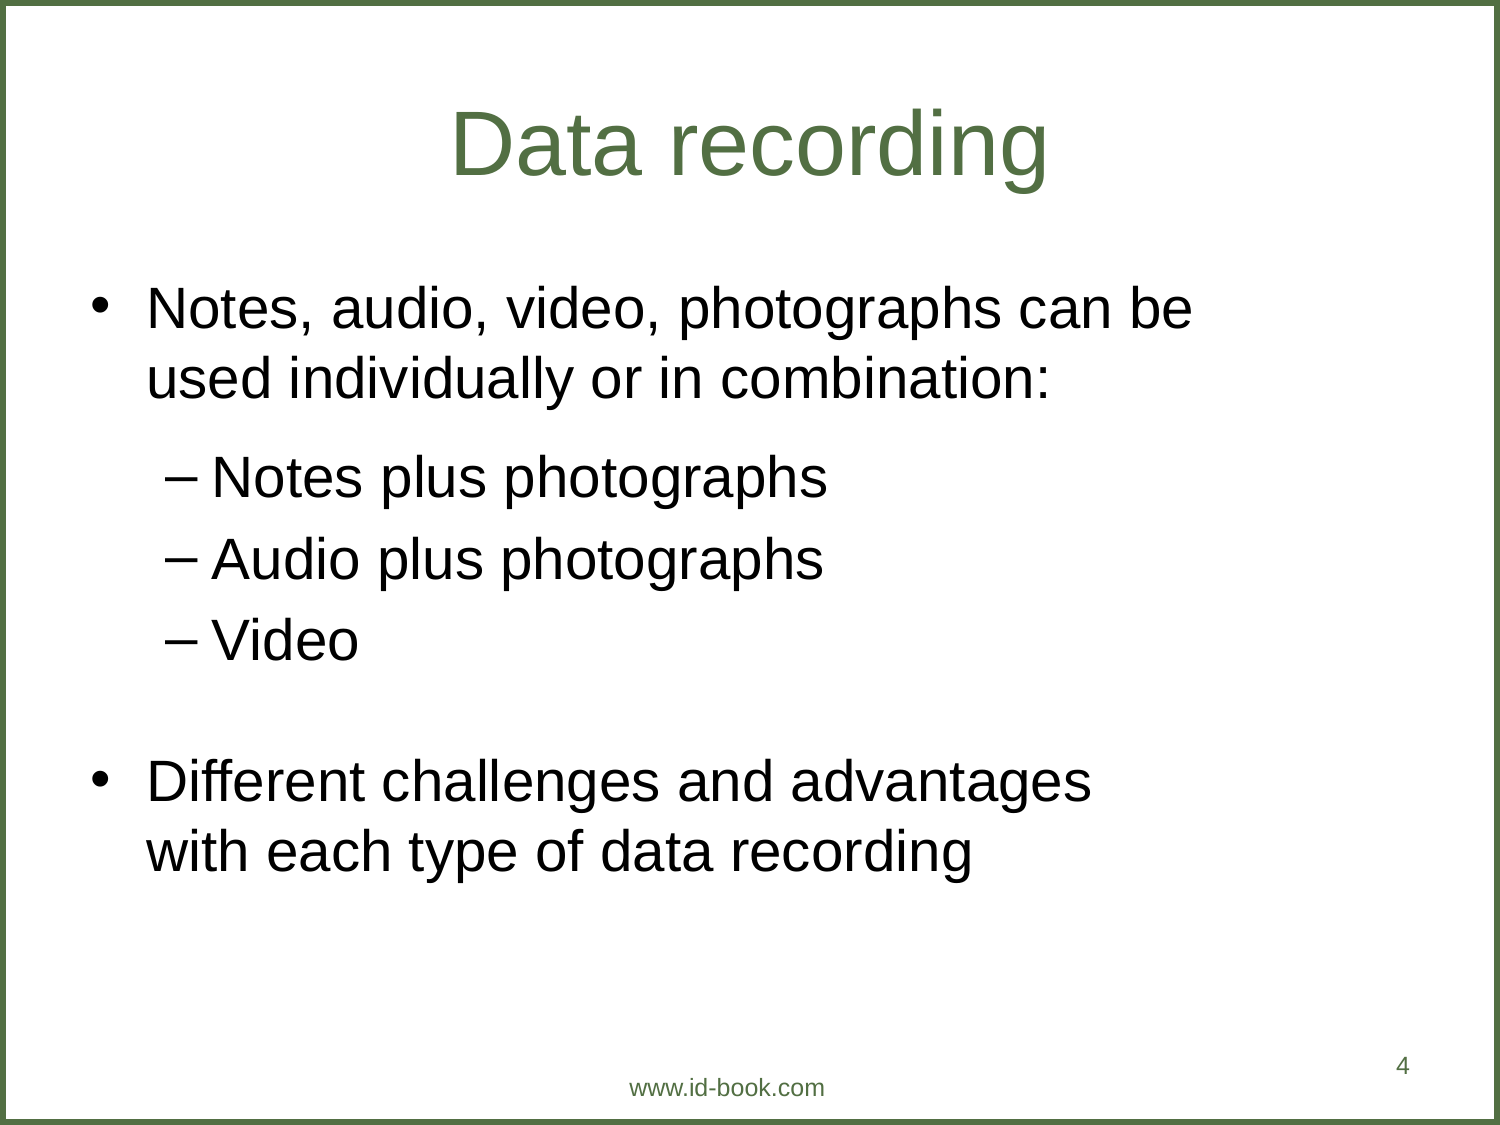

# Data recording
Notes, audio, video, photographs can be used individually or in combination:

Notes plus photographs
Audio plus photographs
Video

Different challenges and advantages with each type of data recording
4
www.id-book.com